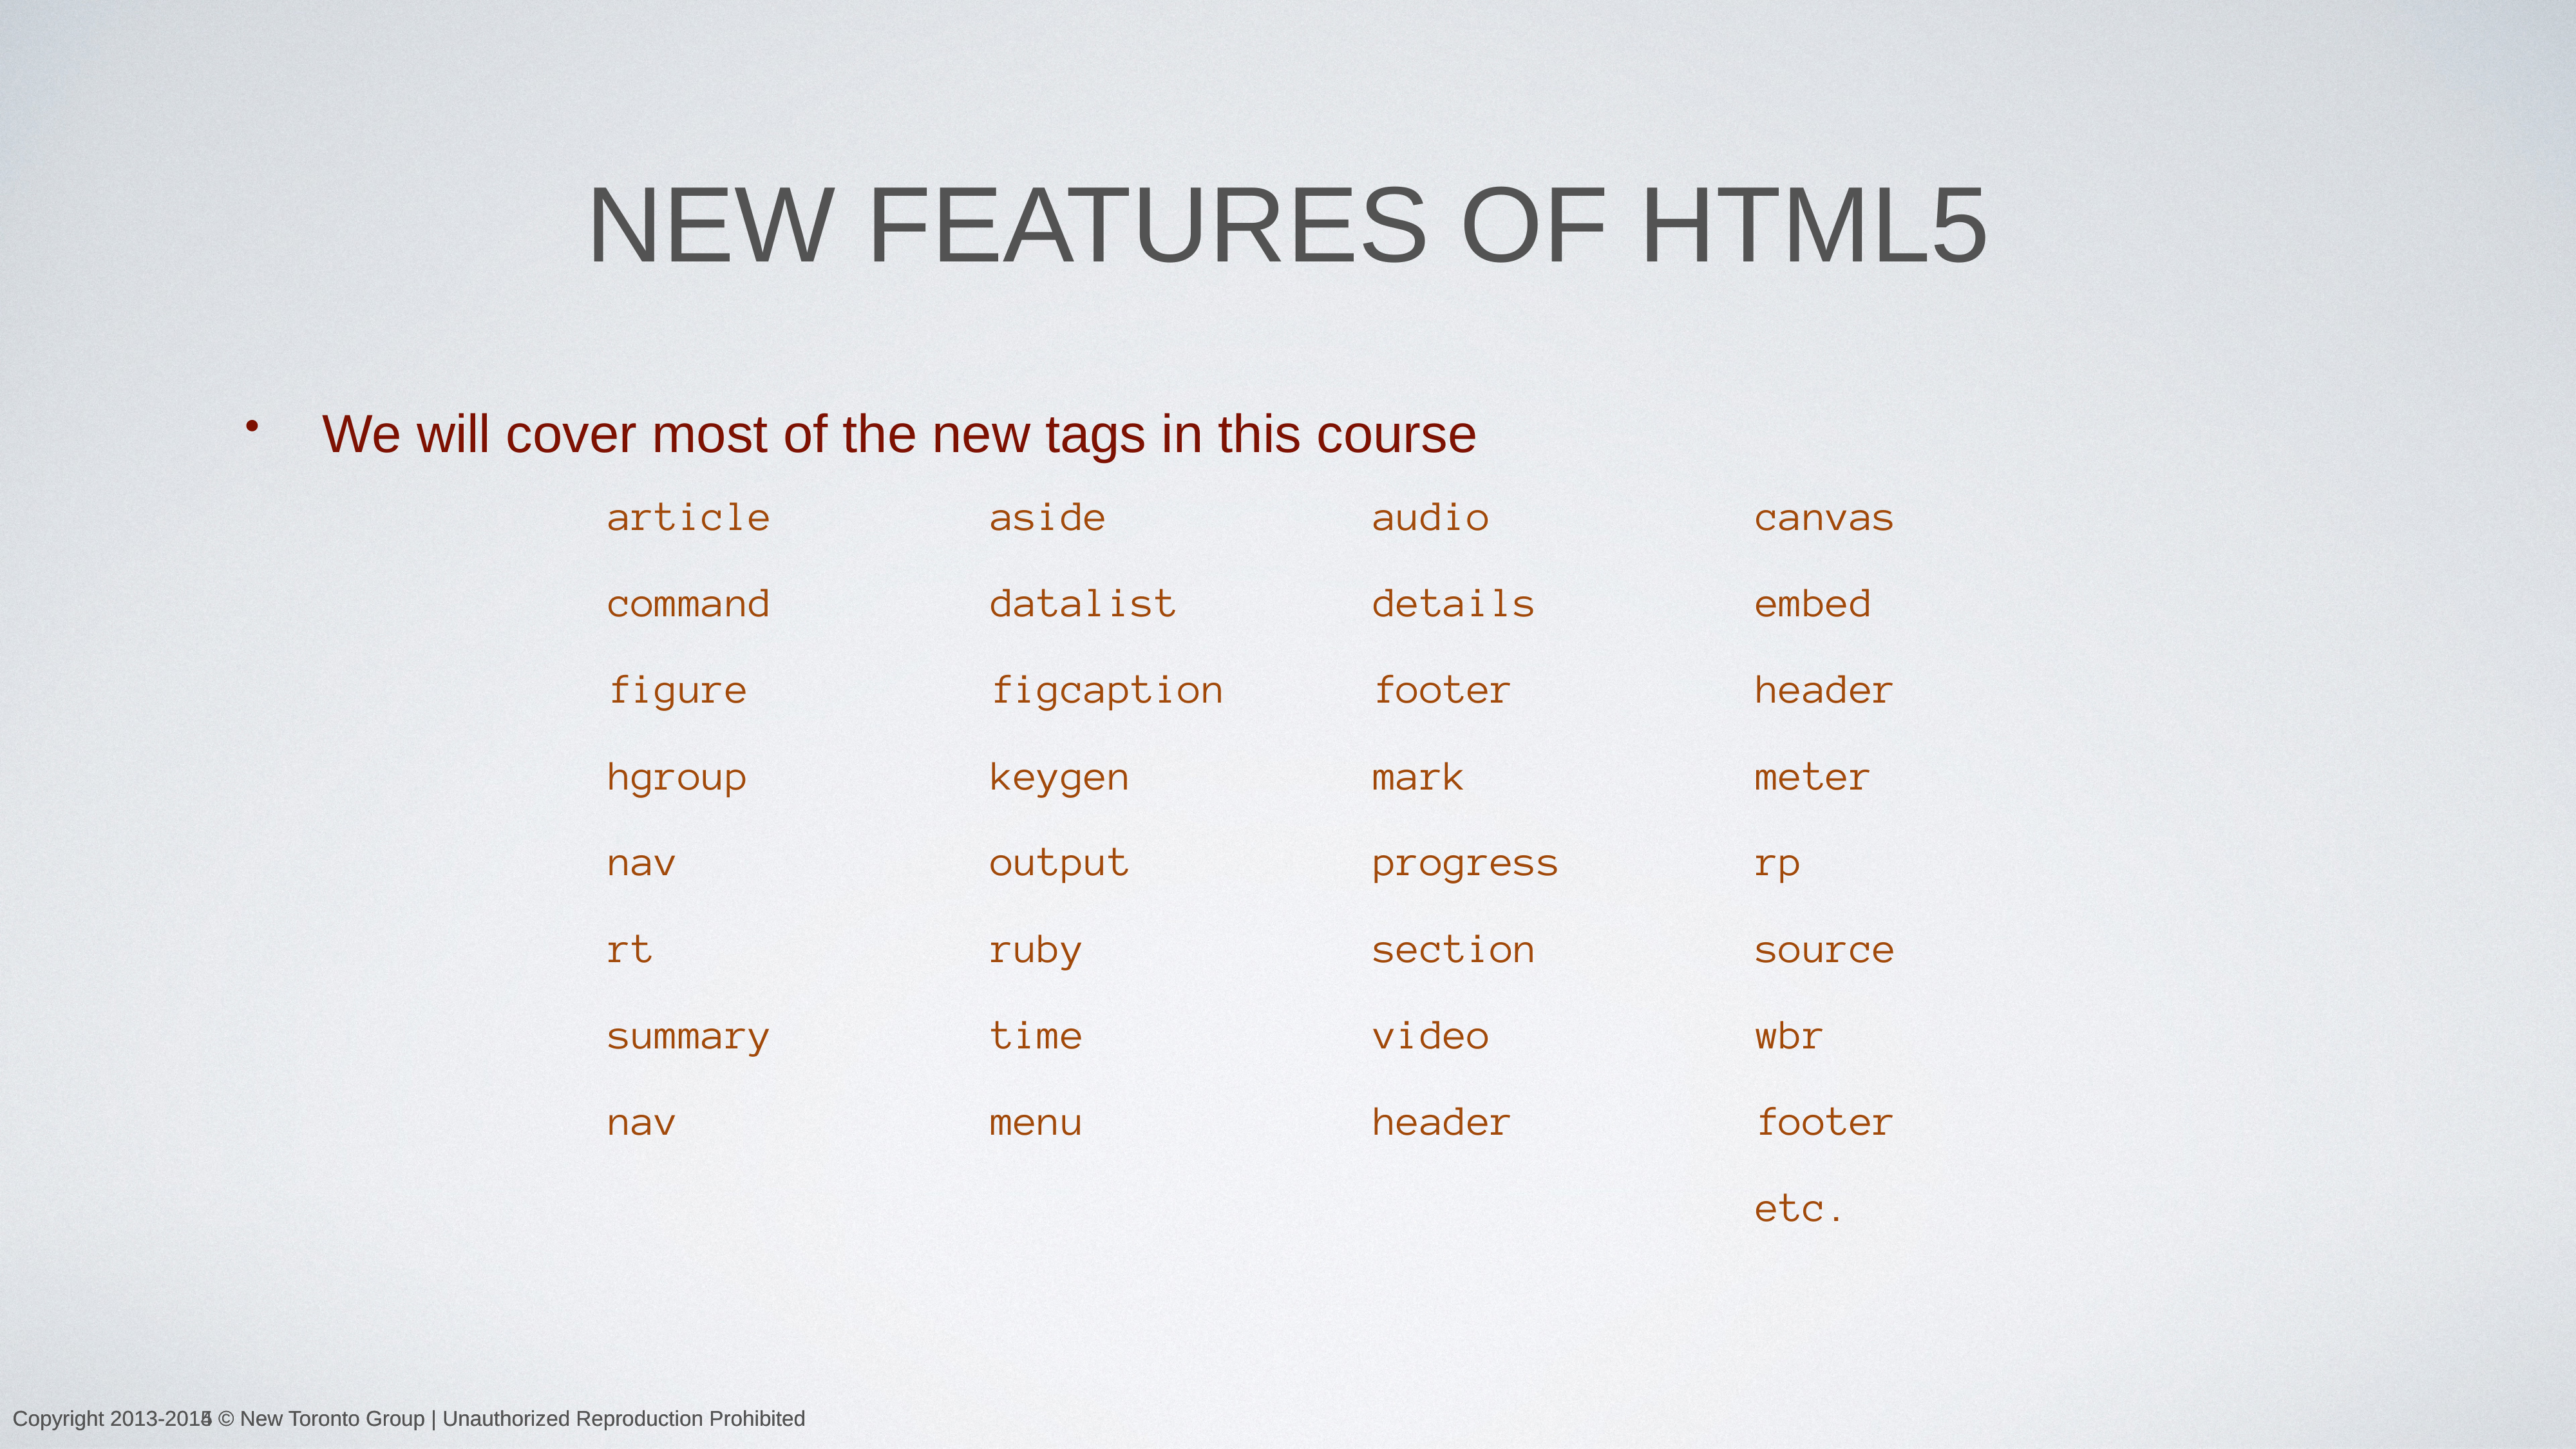

# NEW features of html5
We will cover most of the new tags in this course

| article | aside | audio | canvas |
| --- | --- | --- | --- |
| command | datalist | details | embed |
| figure | figcaption | footer | header |
| hgroup | keygen | mark | meter |
| nav | output | progress | rp |
| rt | ruby | section | source |
| summary | time | video | wbr |
| nav | menu | header | footer |
|  |  |  | etc. |